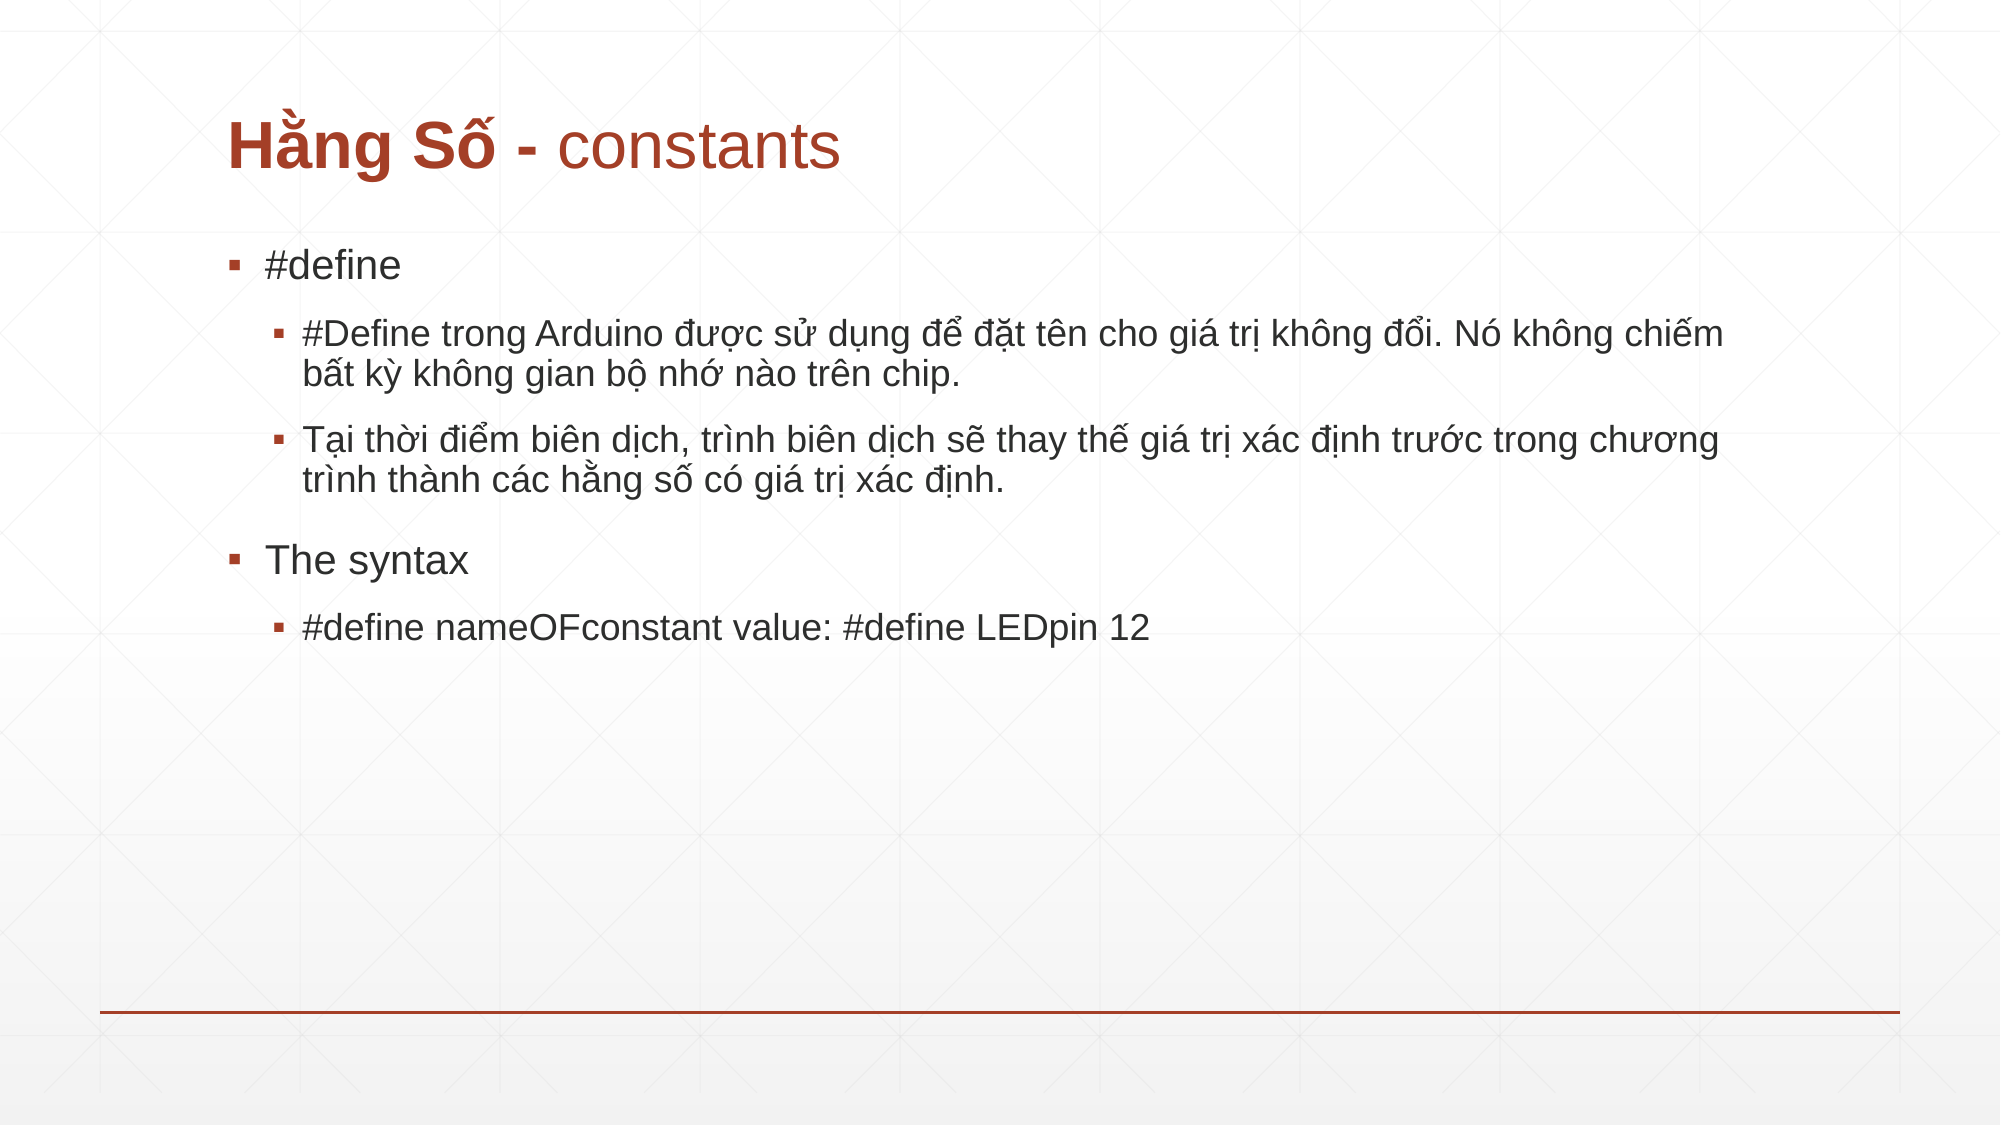

# Hằng Số - constants
#define
#Define trong Arduino được sử dụng để đặt tên cho giá trị không đổi. Nó không chiếm bất kỳ không gian bộ nhớ nào trên chip.
Tại thời điểm biên dịch, trình biên dịch sẽ thay thế giá trị xác định trước trong chương trình thành các hằng số có giá trị xác định.
The syntax
#define nameOFconstant value: #define LEDpin 12